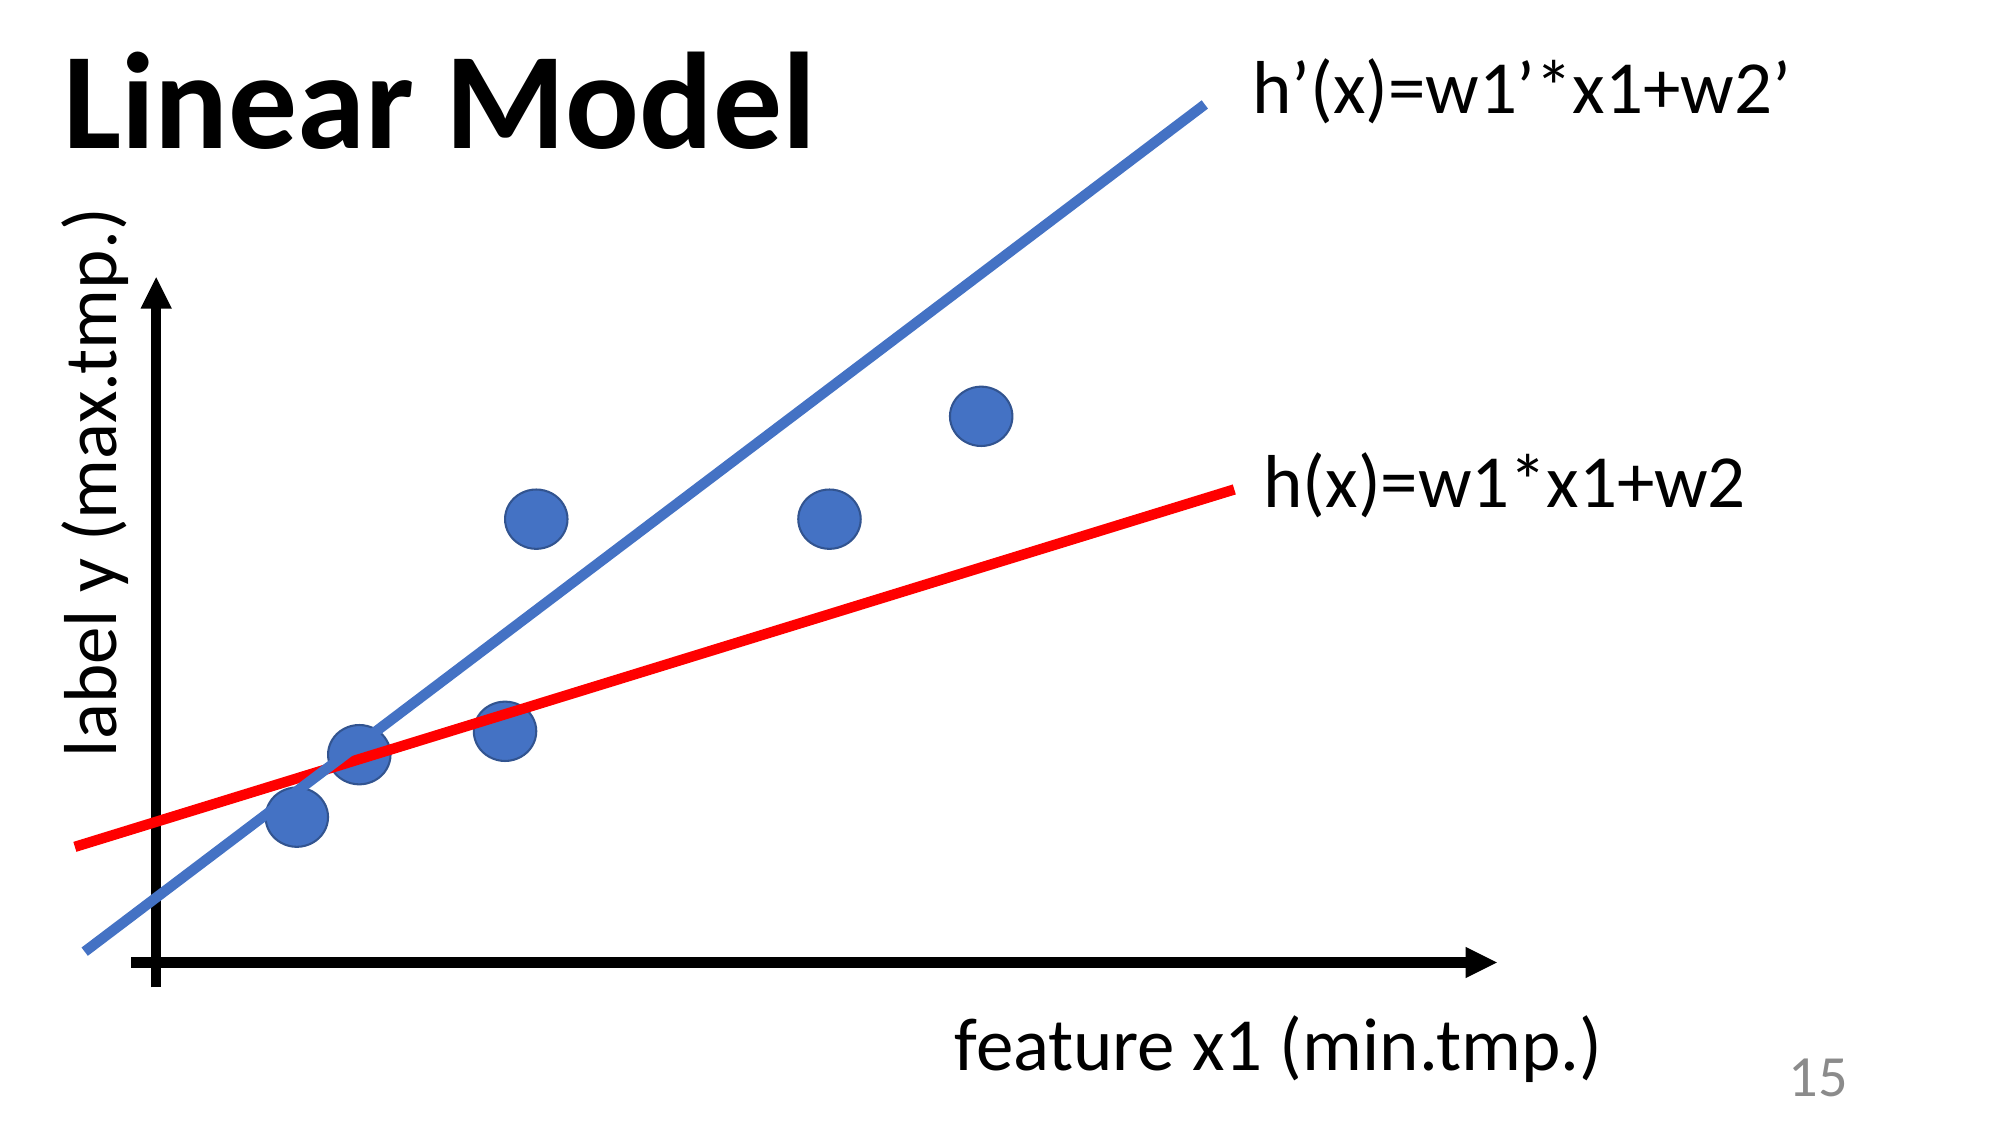

# Linear Model
h’(x)=w1’*x1+w2’

label y (max.tmp.)
h(x)=w1*x1+w2

feature x1 (min.tmp.)
15